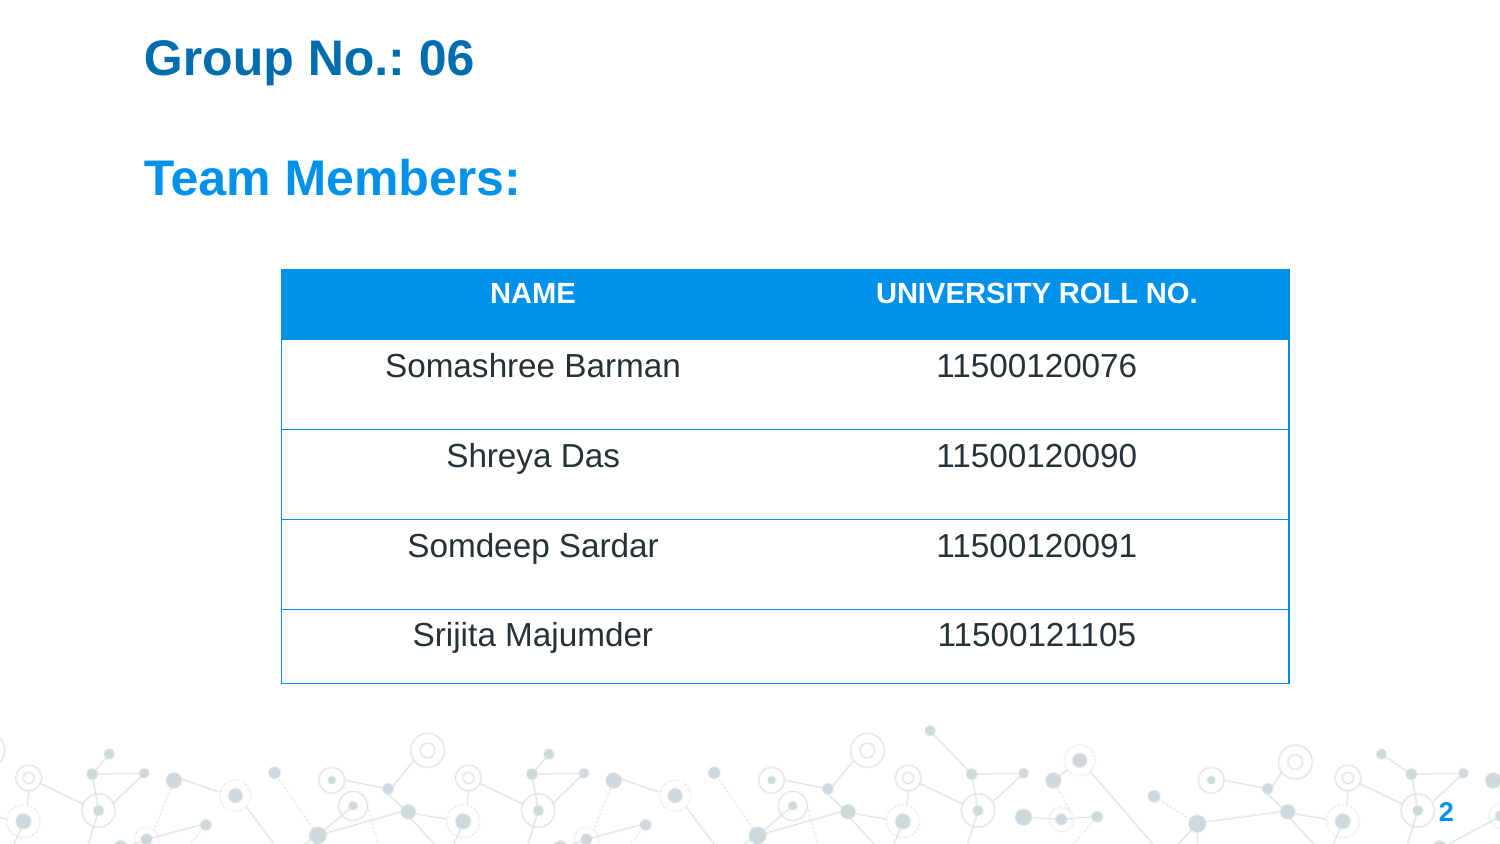

# Group No.: 06 Team Members:
| NAME | UNIVERSITY ROLL NO. |
| --- | --- |
| Somashree Barman | 11500120076 |
| Shreya Das | 11500120090 |
| Somdeep Sardar | 11500120091 |
| Srijita Majumder | 11500121105 |
2